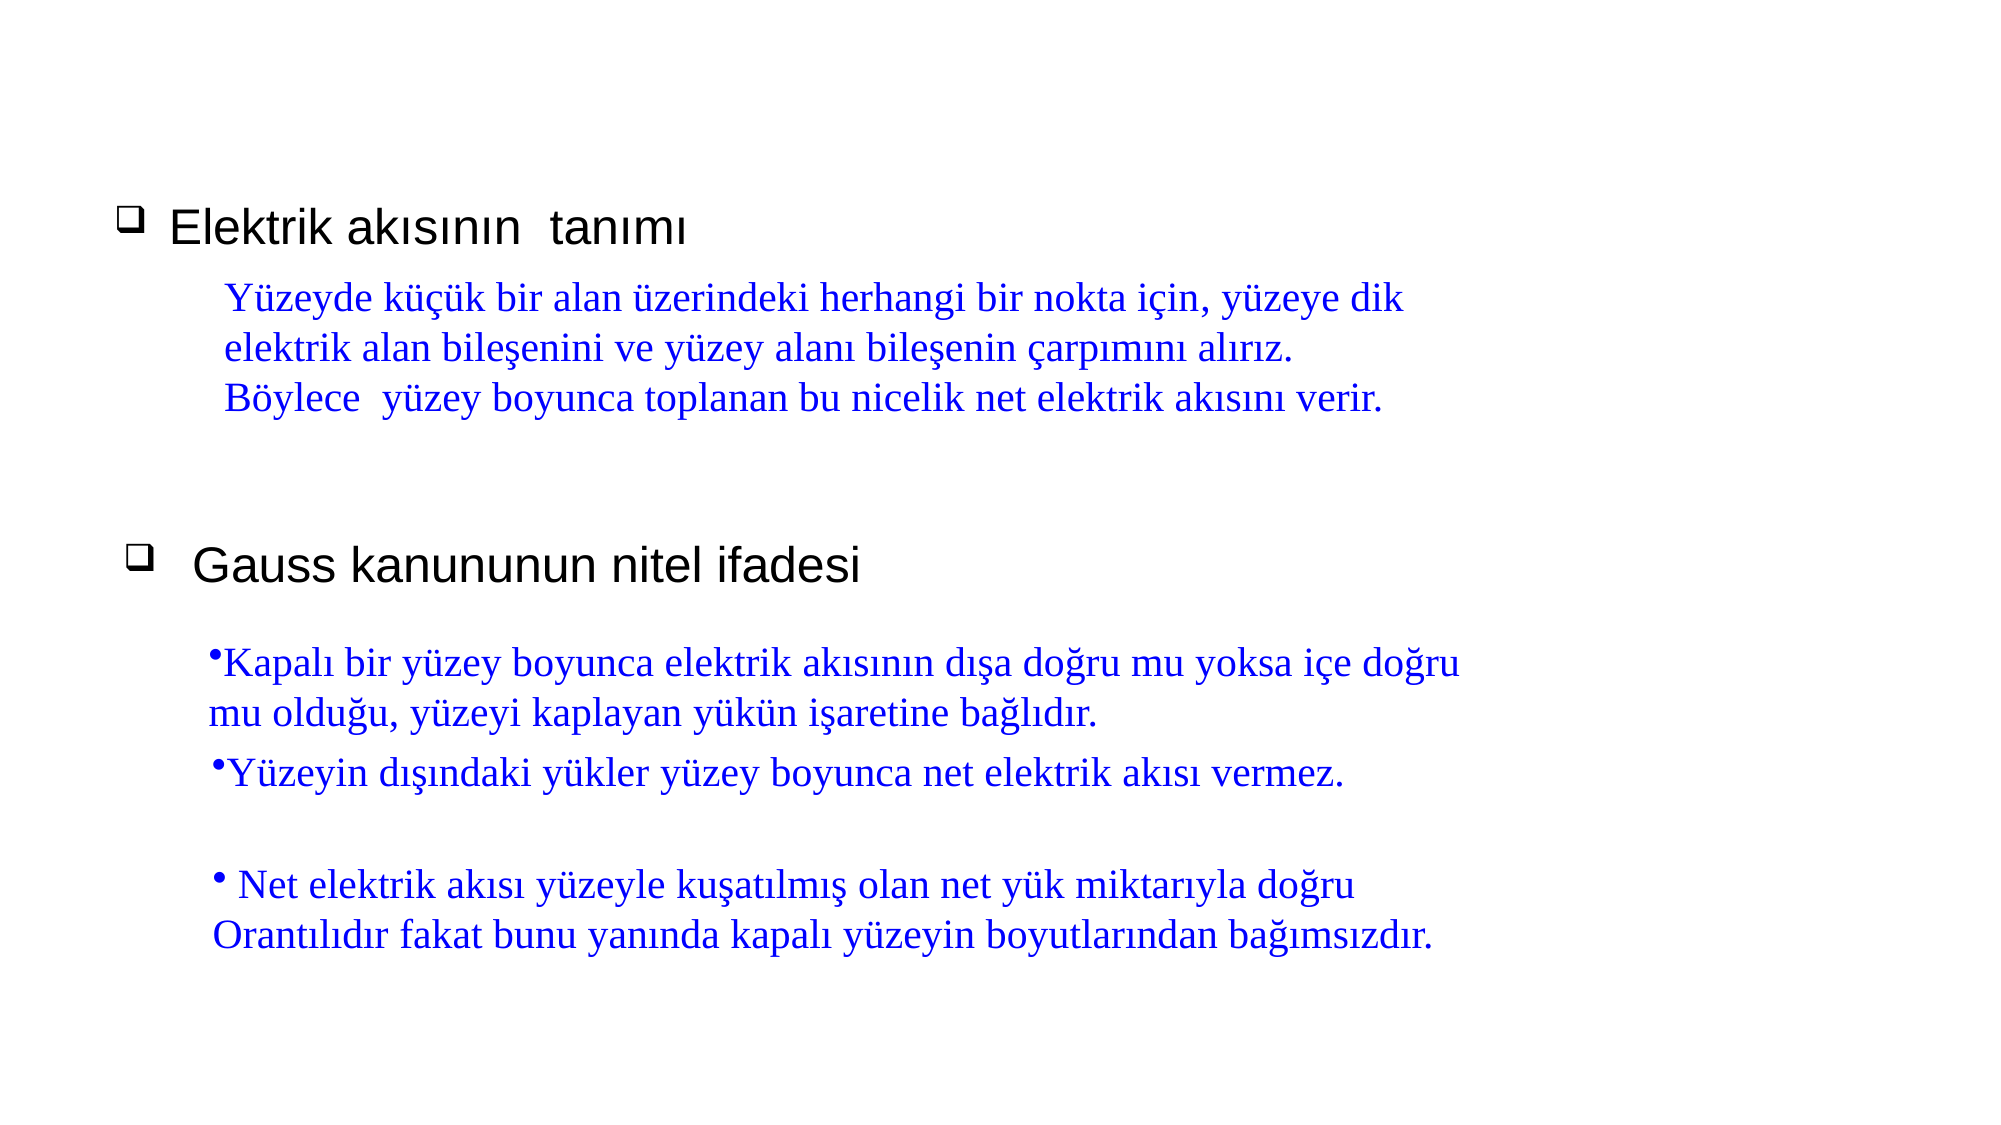

Elektrik akısının  tanımı
Yüzeyde küçük bir alan üzerindeki herhangi bir nokta için, yüzeye dik
elektrik alan bileşenini ve yüzey alanı bileşenin çarpımını alırız.
Böylece  yüzey boyunca toplanan bu nicelik net elektrik akısını verir.
   Gauss kanununun nitel ifadesi
Kapalı bir yüzey boyunca elektrik akısının dışa doğru mu yoksa içe doğru
mu olduğu, yüzeyi kaplayan yükün işaretine bağlıdır.
Yüzeyin dışındaki yükler yüzey boyunca net elektrik akısı vermez.
 Net elektrik akısı yüzeyle kuşatılmış olan net yük miktarıyla doğru
Orantılıdır fakat bunu yanında kapalı yüzeyin boyutlarından bağımsızdır.